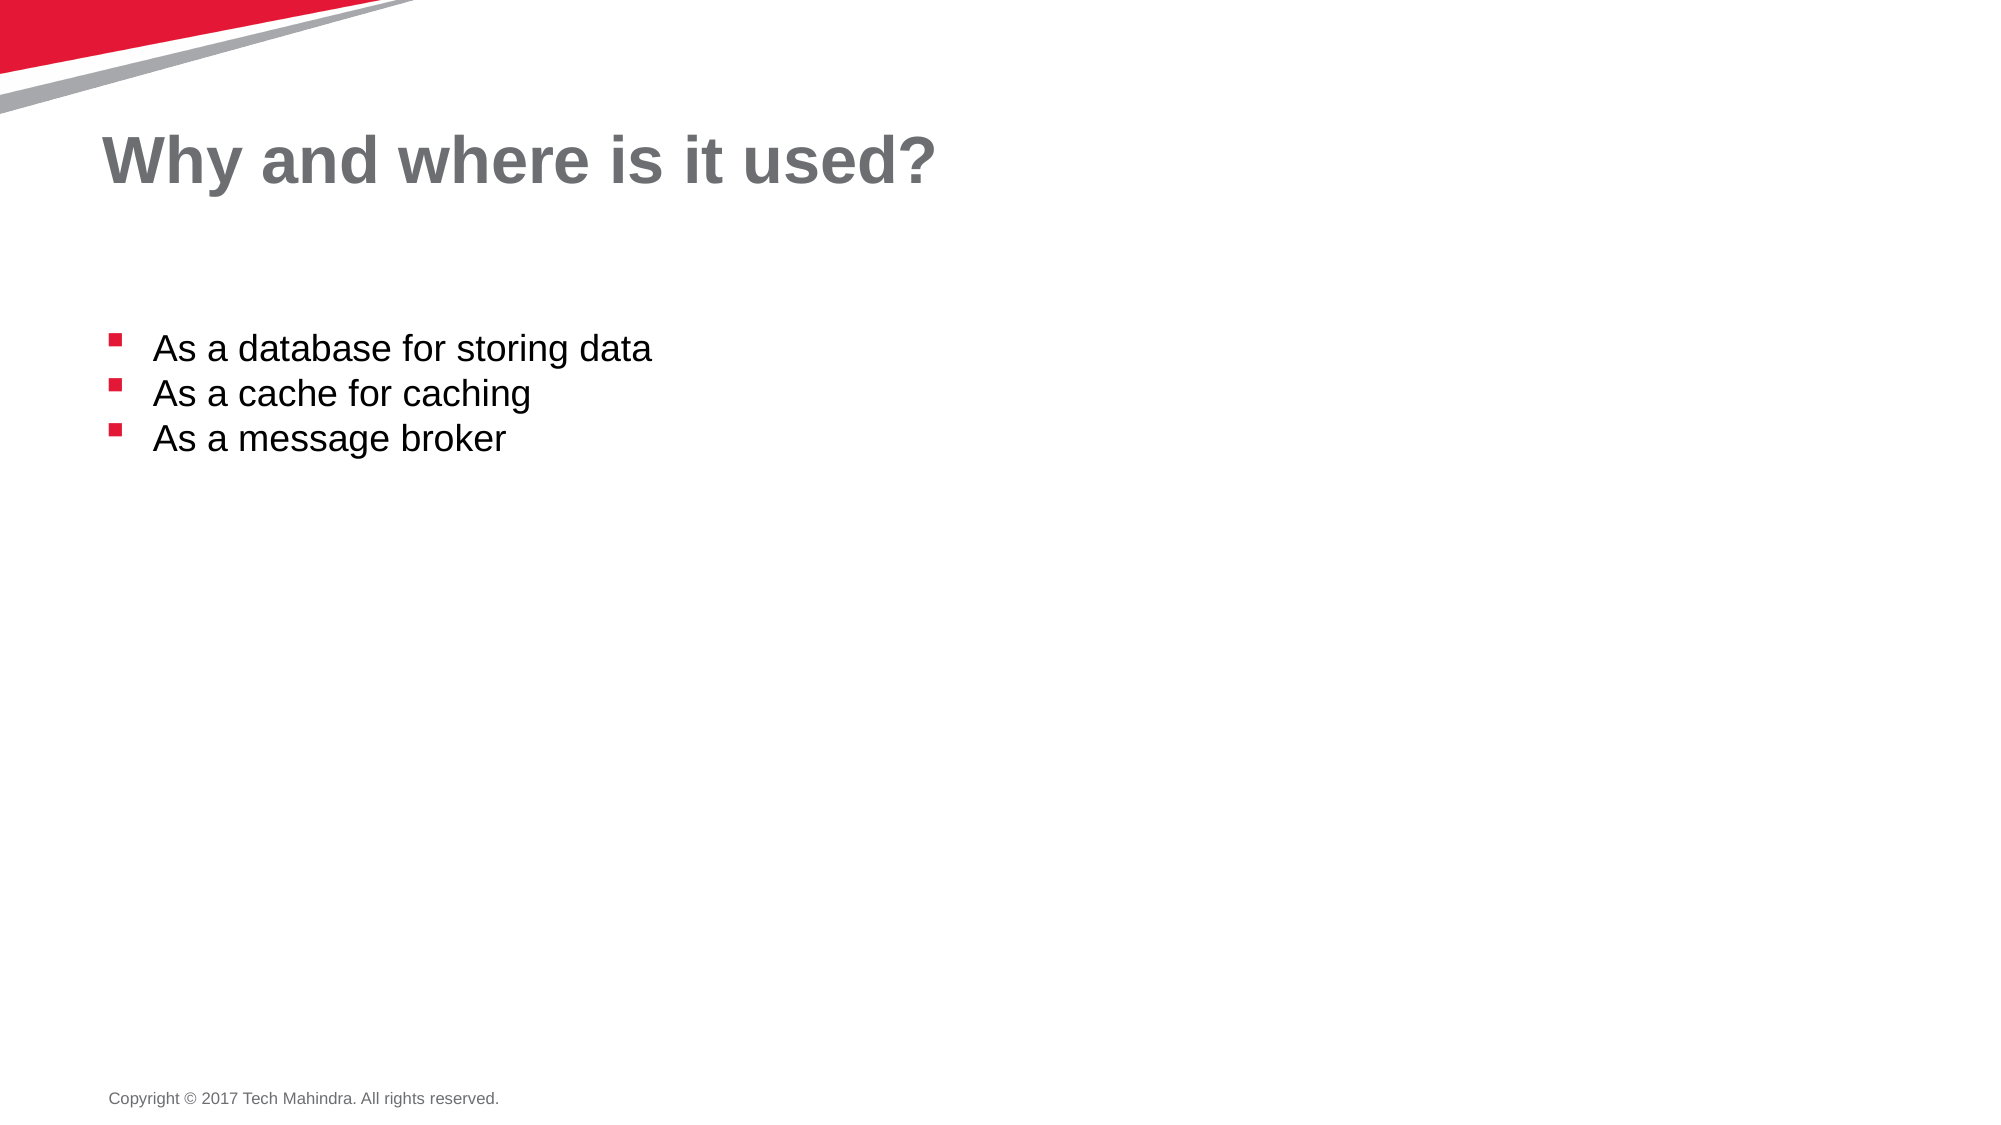

# Why and where is it used?
As a database for storing data
As a cache for caching
As a message broker